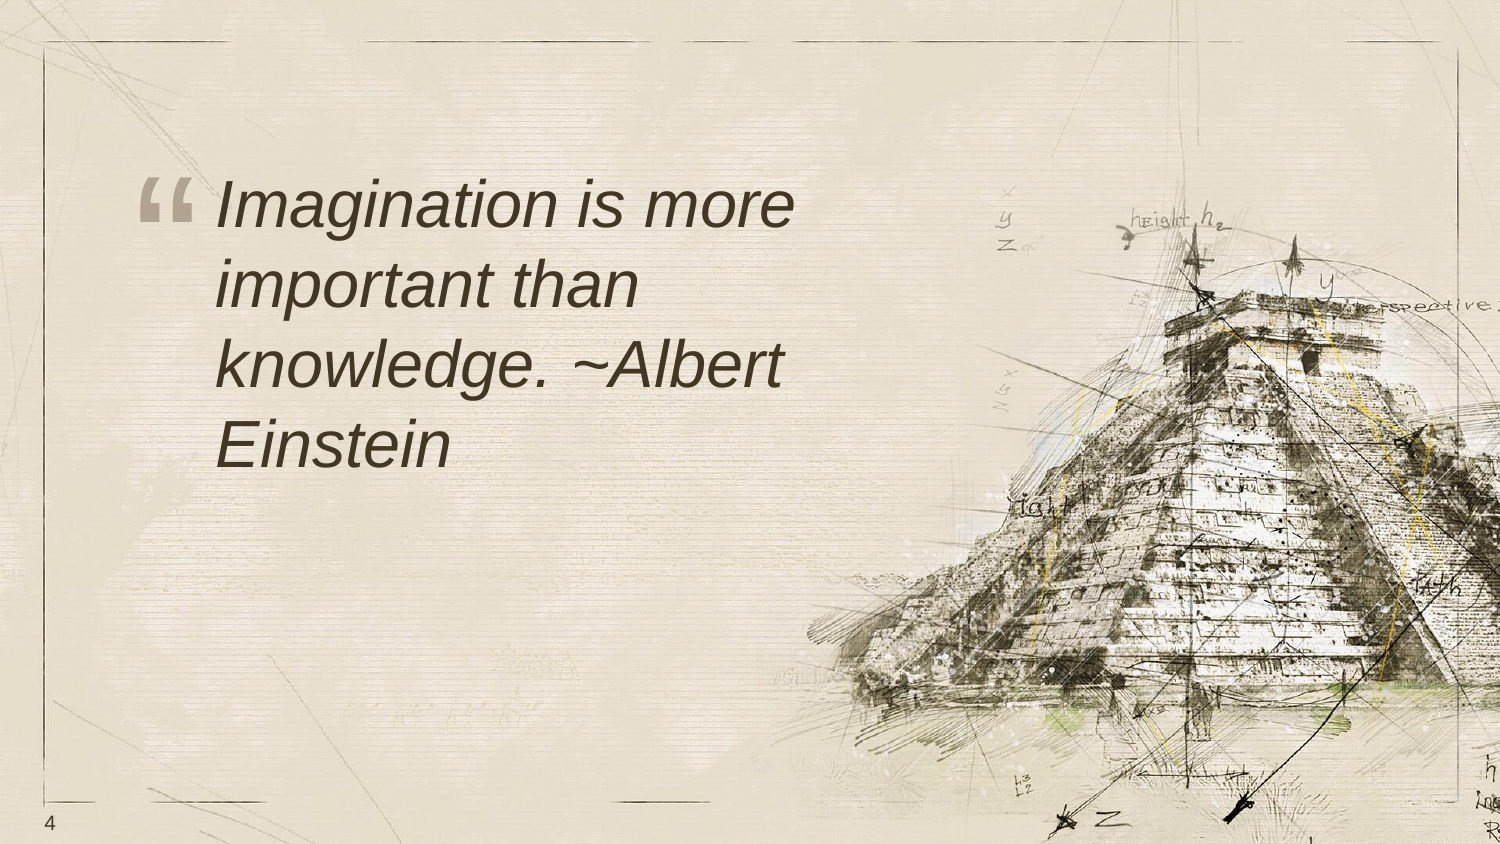

Imagination is more important than knowledge. ~Albert Einstein
4